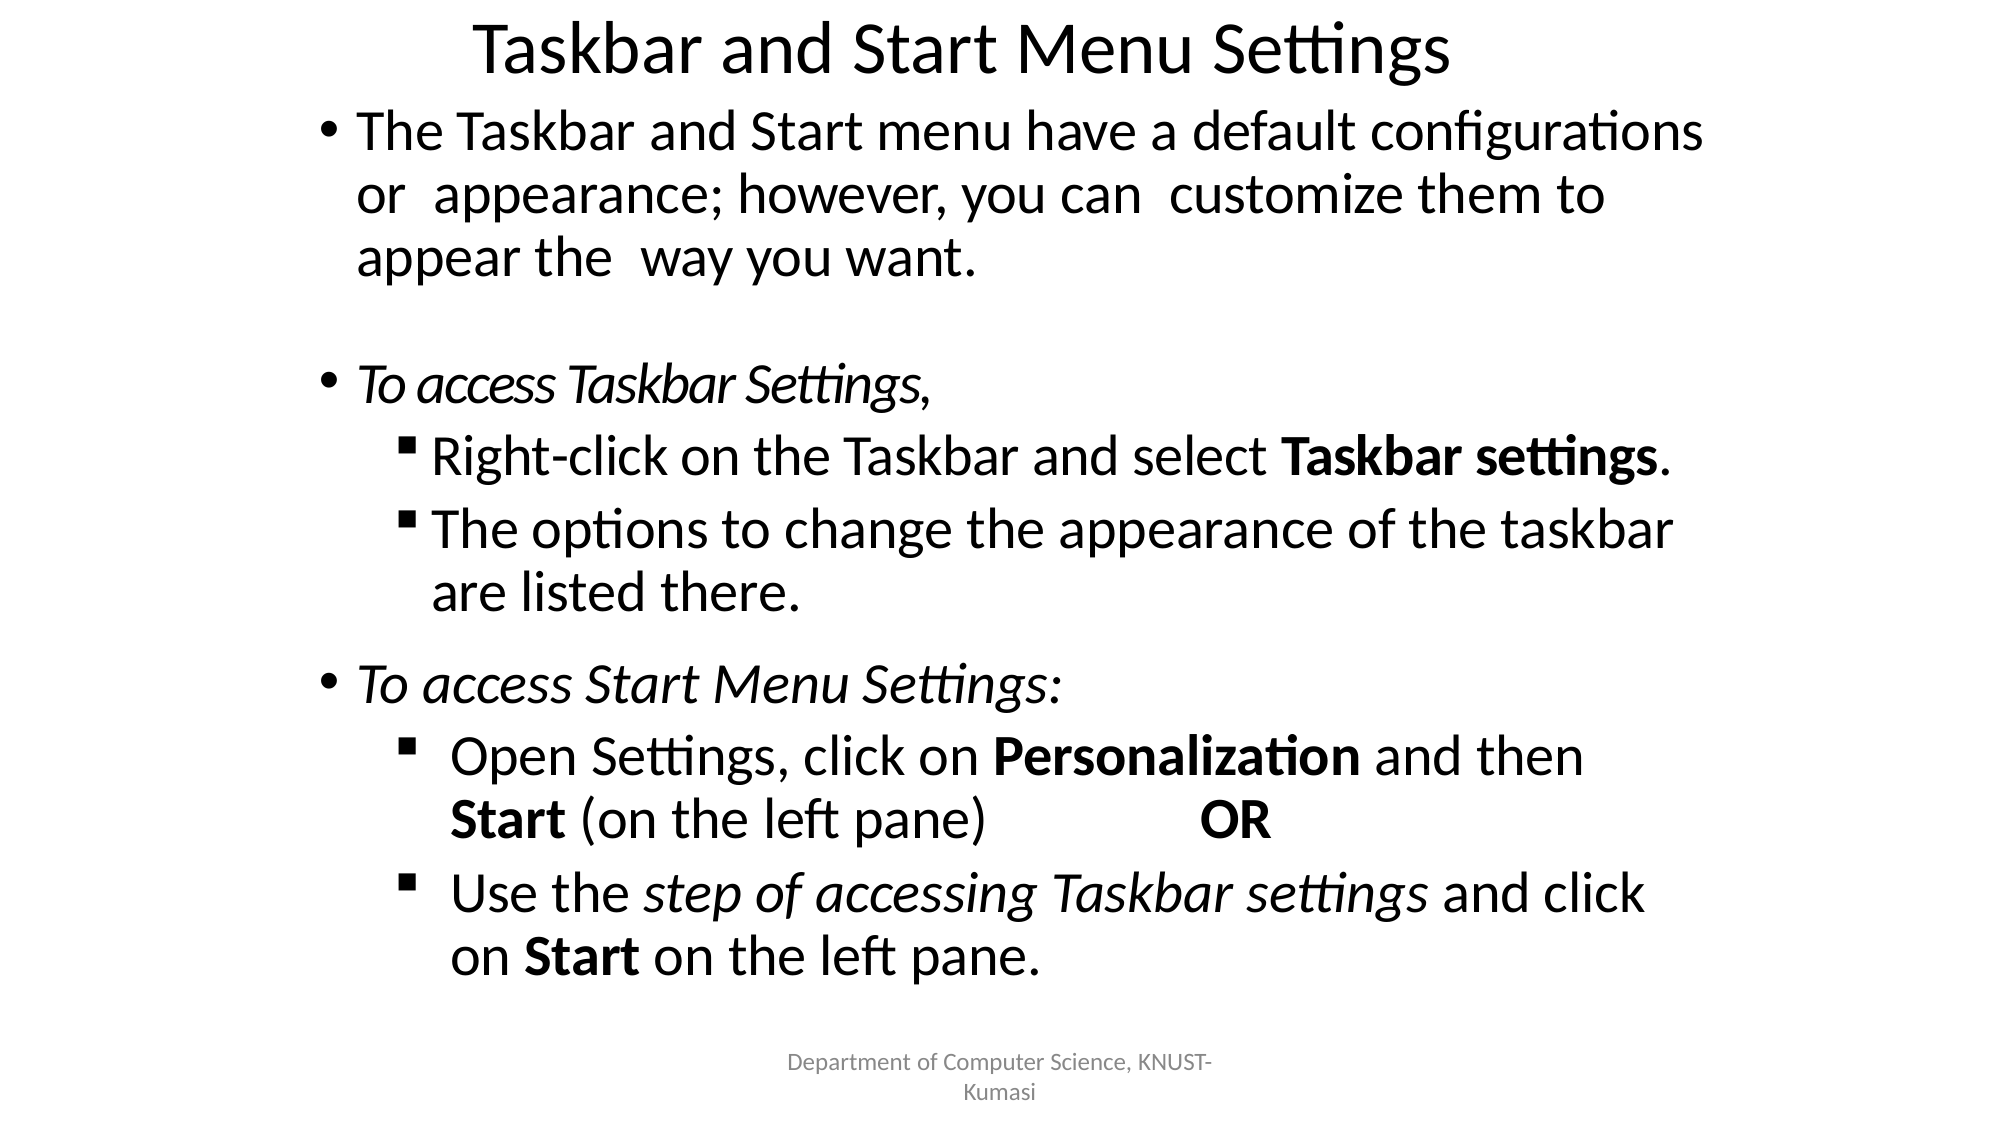

# Taskbar and Start Menu Settings
The Taskbar and Start menu have a default configurations or  appearance; however, you can  customize them to appear the  way you want.
To access Taskbar Settings,
Right-click on the Taskbar and select Taskbar settings.
The options to change the appearance of the taskbar are listed there.
To access Start Menu Settings:
Open Settings, click on Personalization and then Start (on the left pane)		OR
Use the step of accessing Taskbar settings and click on Start on the left pane.
Department of Computer Science, KNUST-
Kumasi